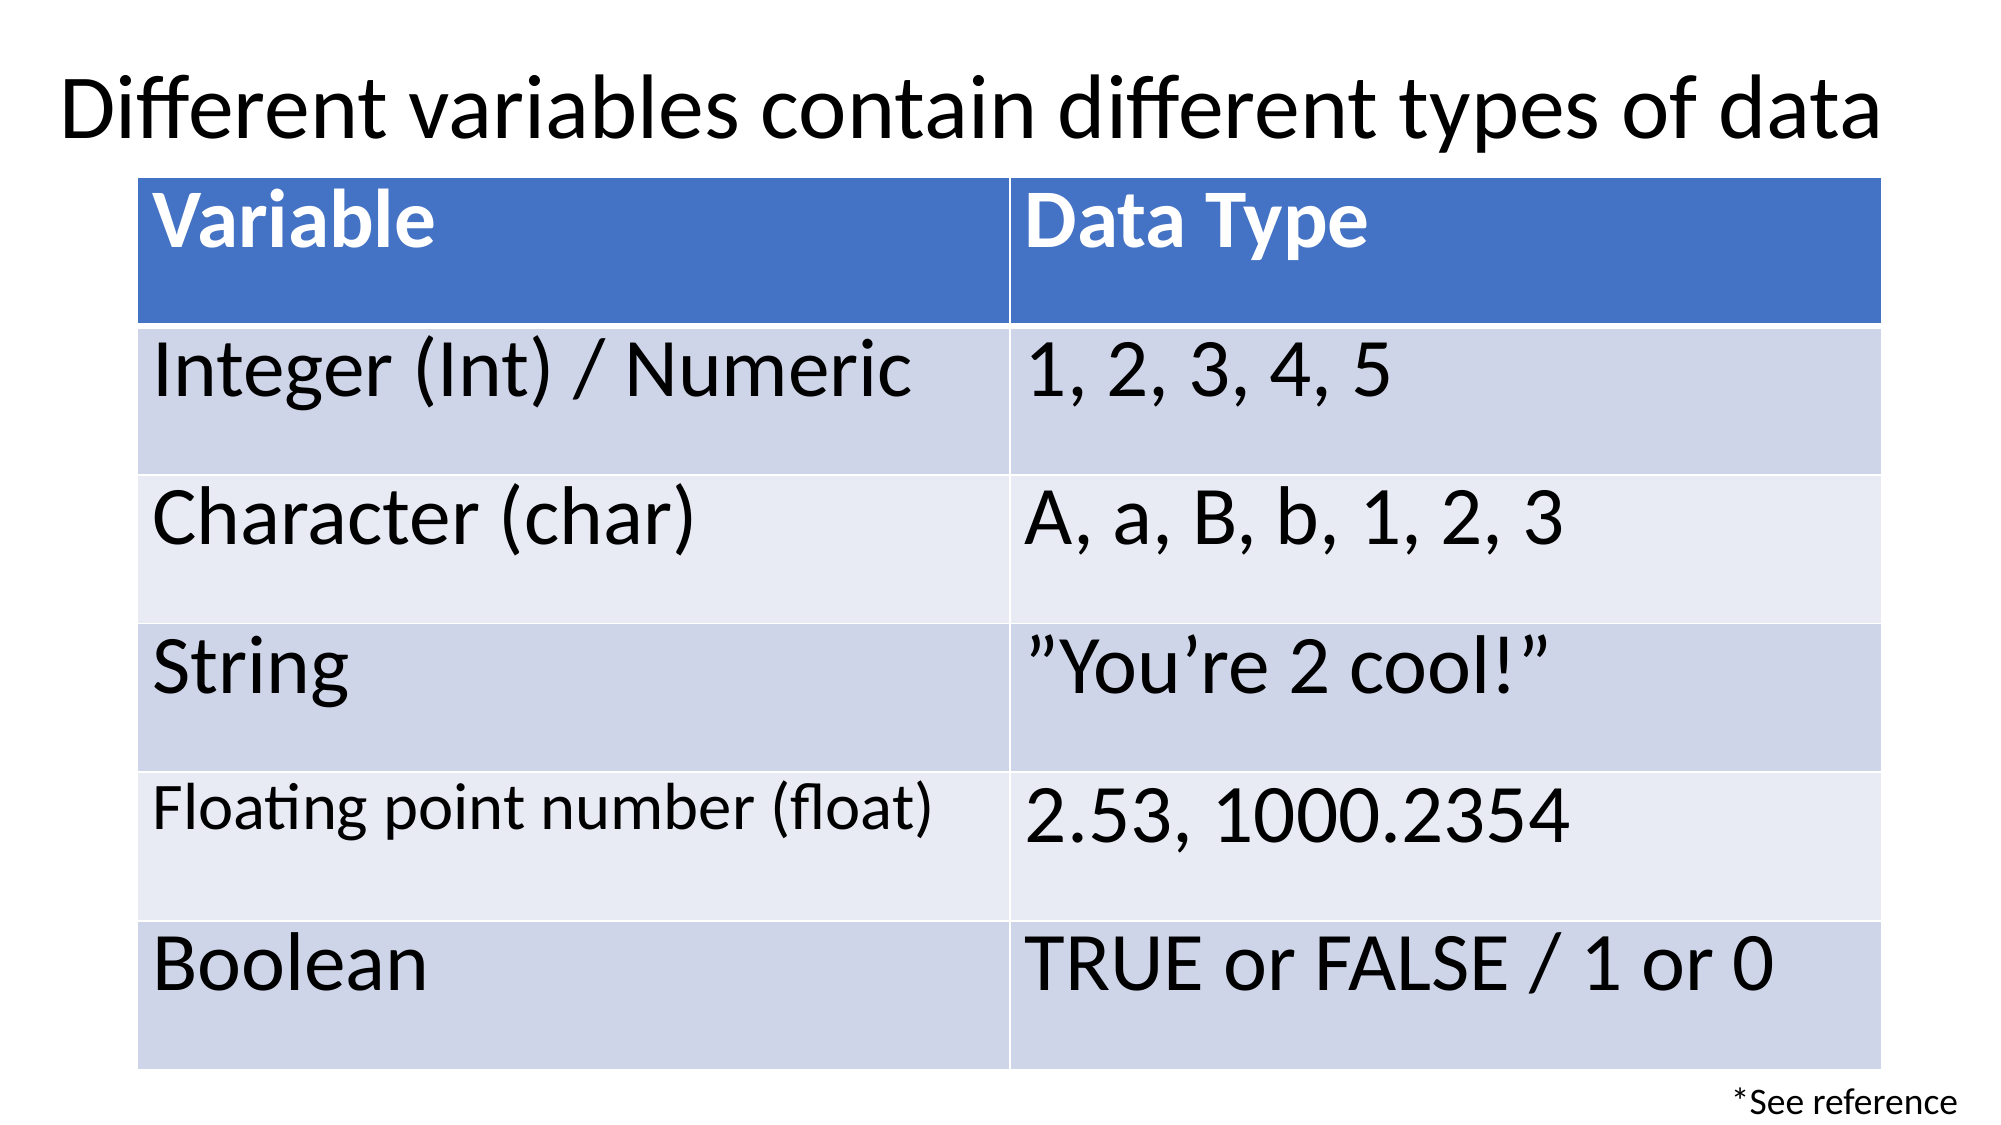

# Different variables contain different types of data
| Variable | Data Type |
| --- | --- |
| Integer (Int) / Numeric | 1, 2, 3, 4, 5 |
| Character (char) | A, a, B, b, 1, 2, 3 |
| String | ”You’re 2 cool!” |
| Floating point number (float) | 2.53, 1000.2354 |
| Boolean | TRUE or FALSE / 1 or 0 |
*See reference